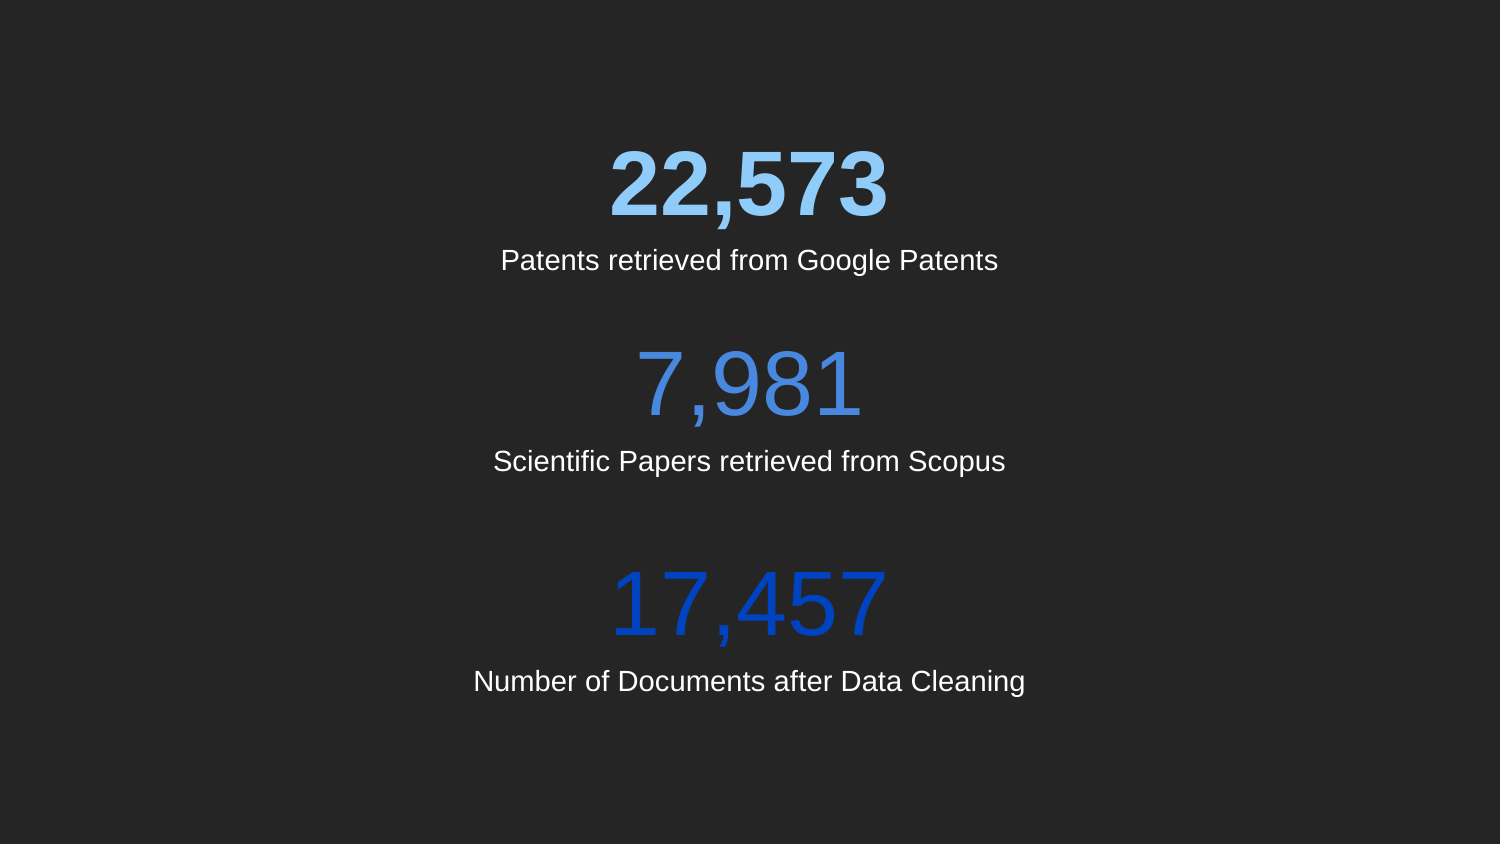

# 22,573
Patents retrieved from Google Patents
7,981
Scientific Papers retrieved from Scopus
17,457
Number of Documents after Data Cleaning